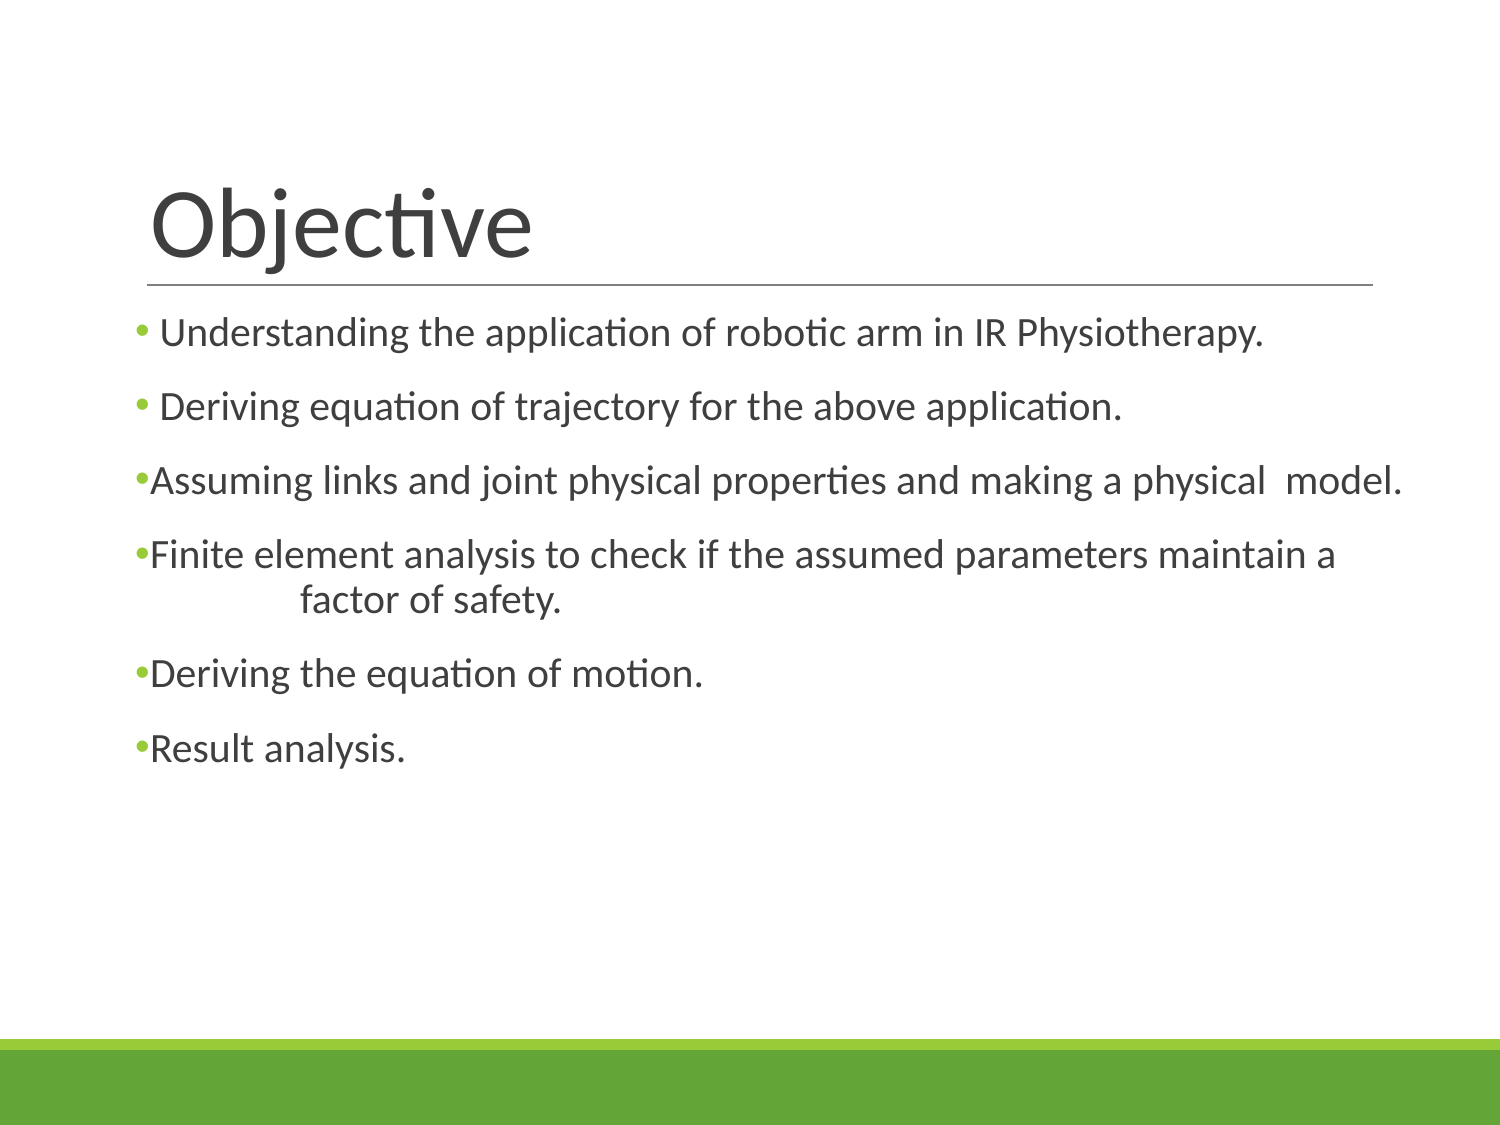

# Objective
 Understanding the application of robotic arm in IR Physiotherapy.
 Deriving equation of trajectory for the above application.
Assuming links and joint physical properties and making a physical  model.
Finite element analysis to check if the assumed parameters maintain a
   	factor of safety.
Deriving the equation of motion.
Result analysis.